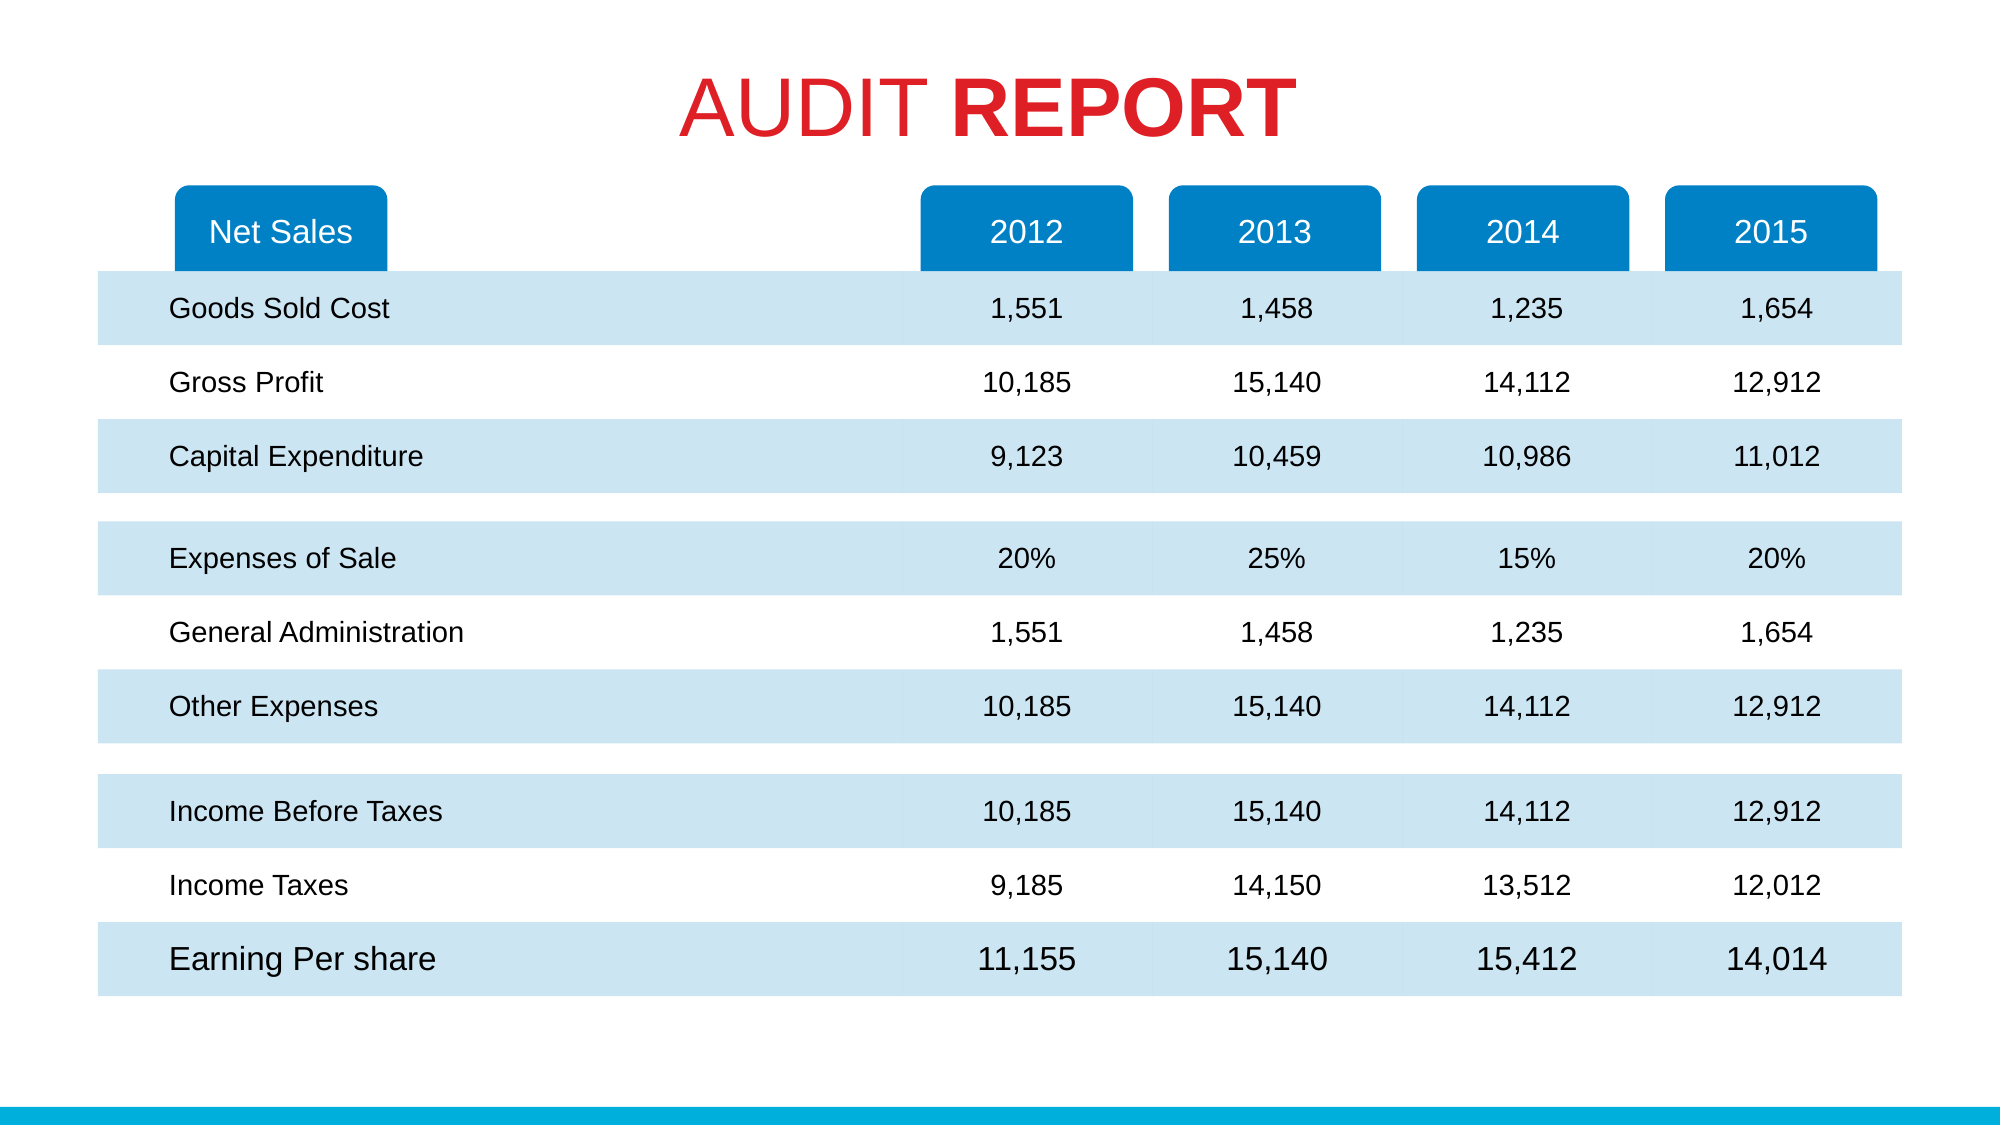

# AUDIT REPORT
Net Sales
2012
2013
2014
2015
| Goods Sold Cost | 1,551 | 1,458 | 1,235 | 1,654 |
| --- | --- | --- | --- | --- |
| Gross Profit | 10,185 | 15,140 | 14,112 | 12,912 |
| Capital Expenditure | 9,123 | 10,459 | 10,986 | 11,012 |
| Expenses of Sale | 20% | 25% | 15% | 20% |
| --- | --- | --- | --- | --- |
| General Administration | 1,551 | 1,458 | 1,235 | 1,654 |
| Other Expenses | 10,185 | 15,140 | 14,112 | 12,912 |
| Income Before Taxes | 10,185 | 15,140 | 14,112 | 12,912 |
| --- | --- | --- | --- | --- |
| Income Taxes | 9,185 | 14,150 | 13,512 | 12,012 |
| Earning Per share | 11,155 | 15,140 | 15,412 | 14,014 |